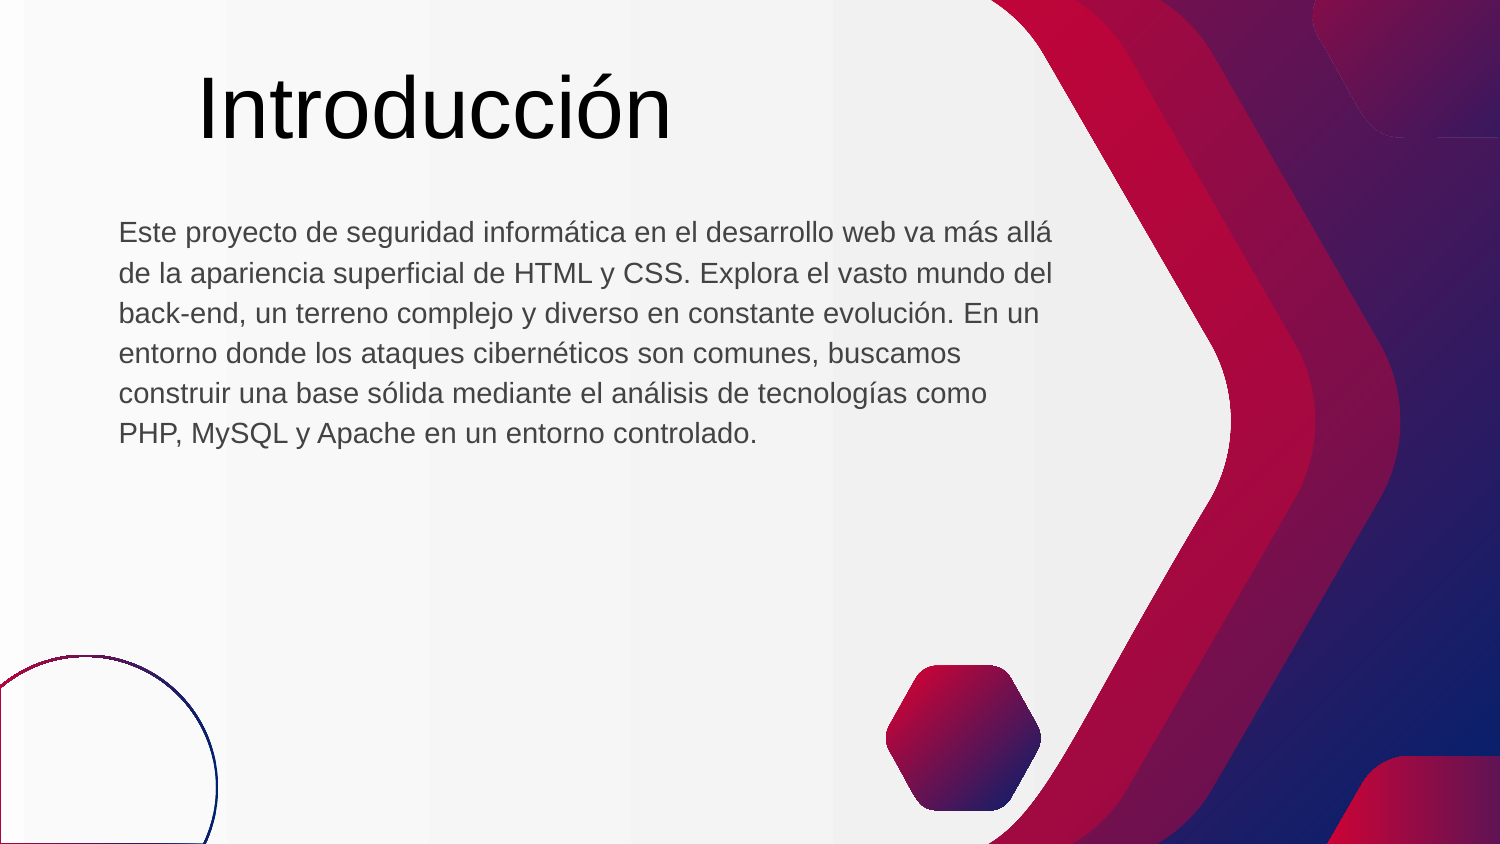

# Introducción
Este proyecto de seguridad informática en el desarrollo web va más allá de la apariencia superficial de HTML y CSS. Explora el vasto mundo del back-end, un terreno complejo y diverso en constante evolución. En un entorno donde los ataques cibernéticos son comunes, buscamos construir una base sólida mediante el análisis de tecnologías como PHP, MySQL y Apache en un entorno controlado.